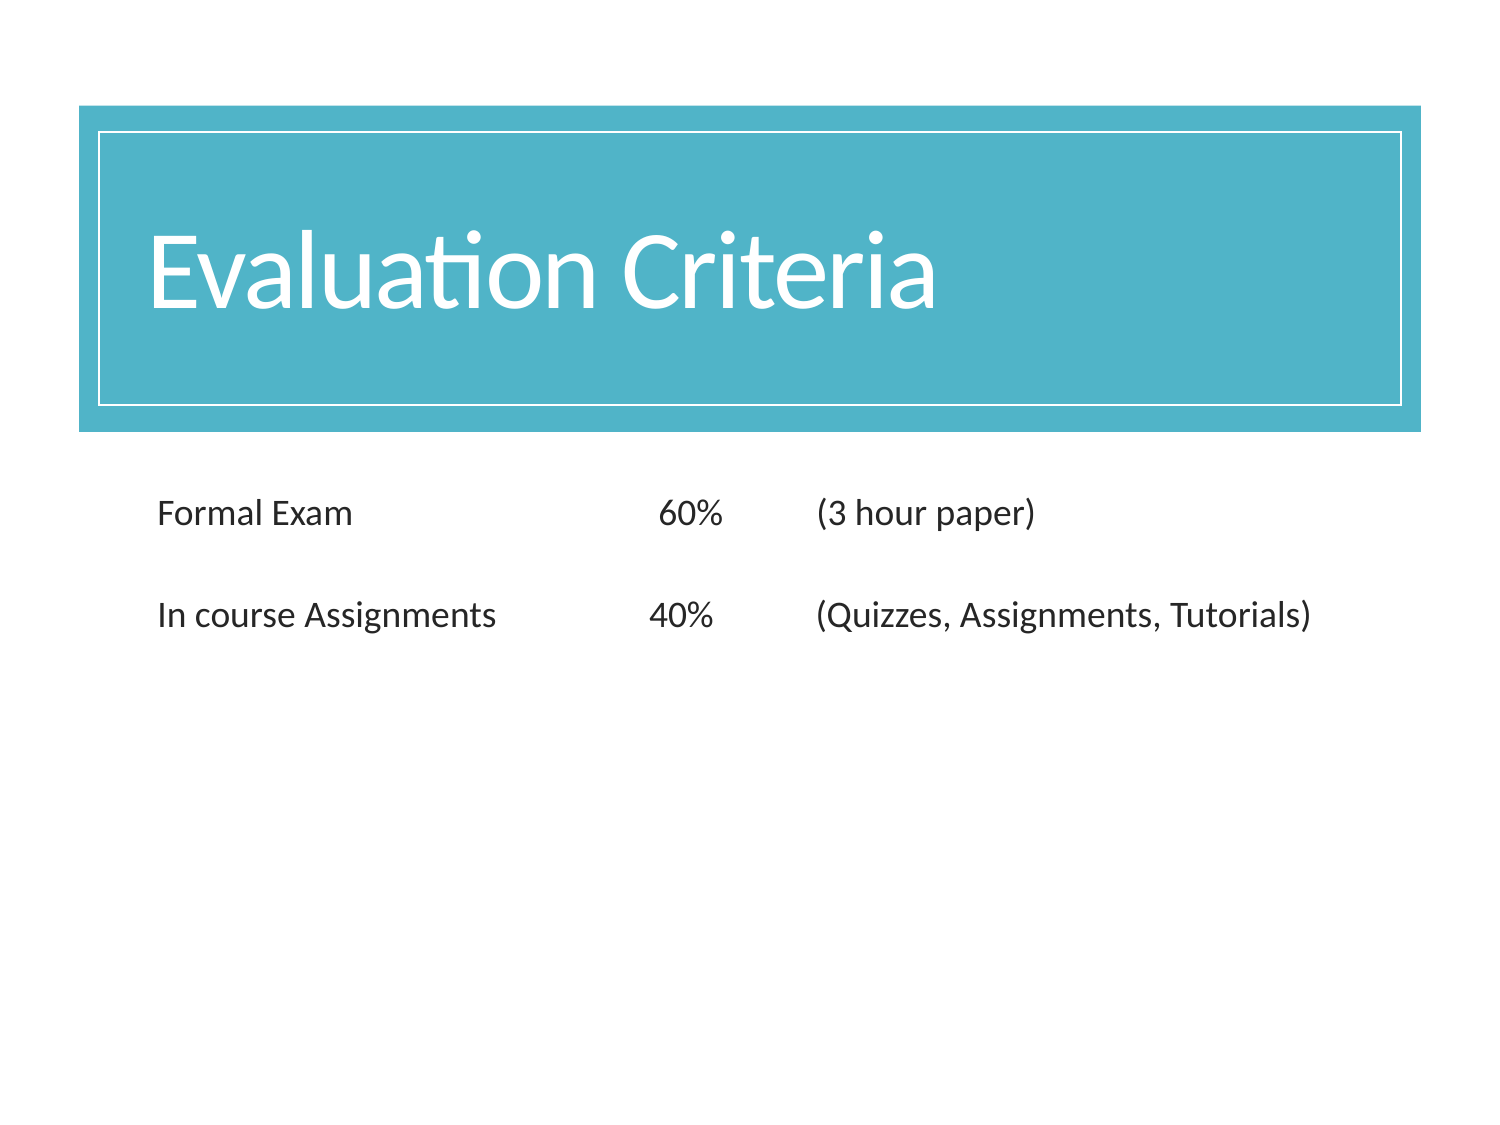

# Evaluation Criteria
Formal Exam                                    60%           (3 hour paper)

In course Assignments                  40%            (Quizzes, Assignments, Tutorials)